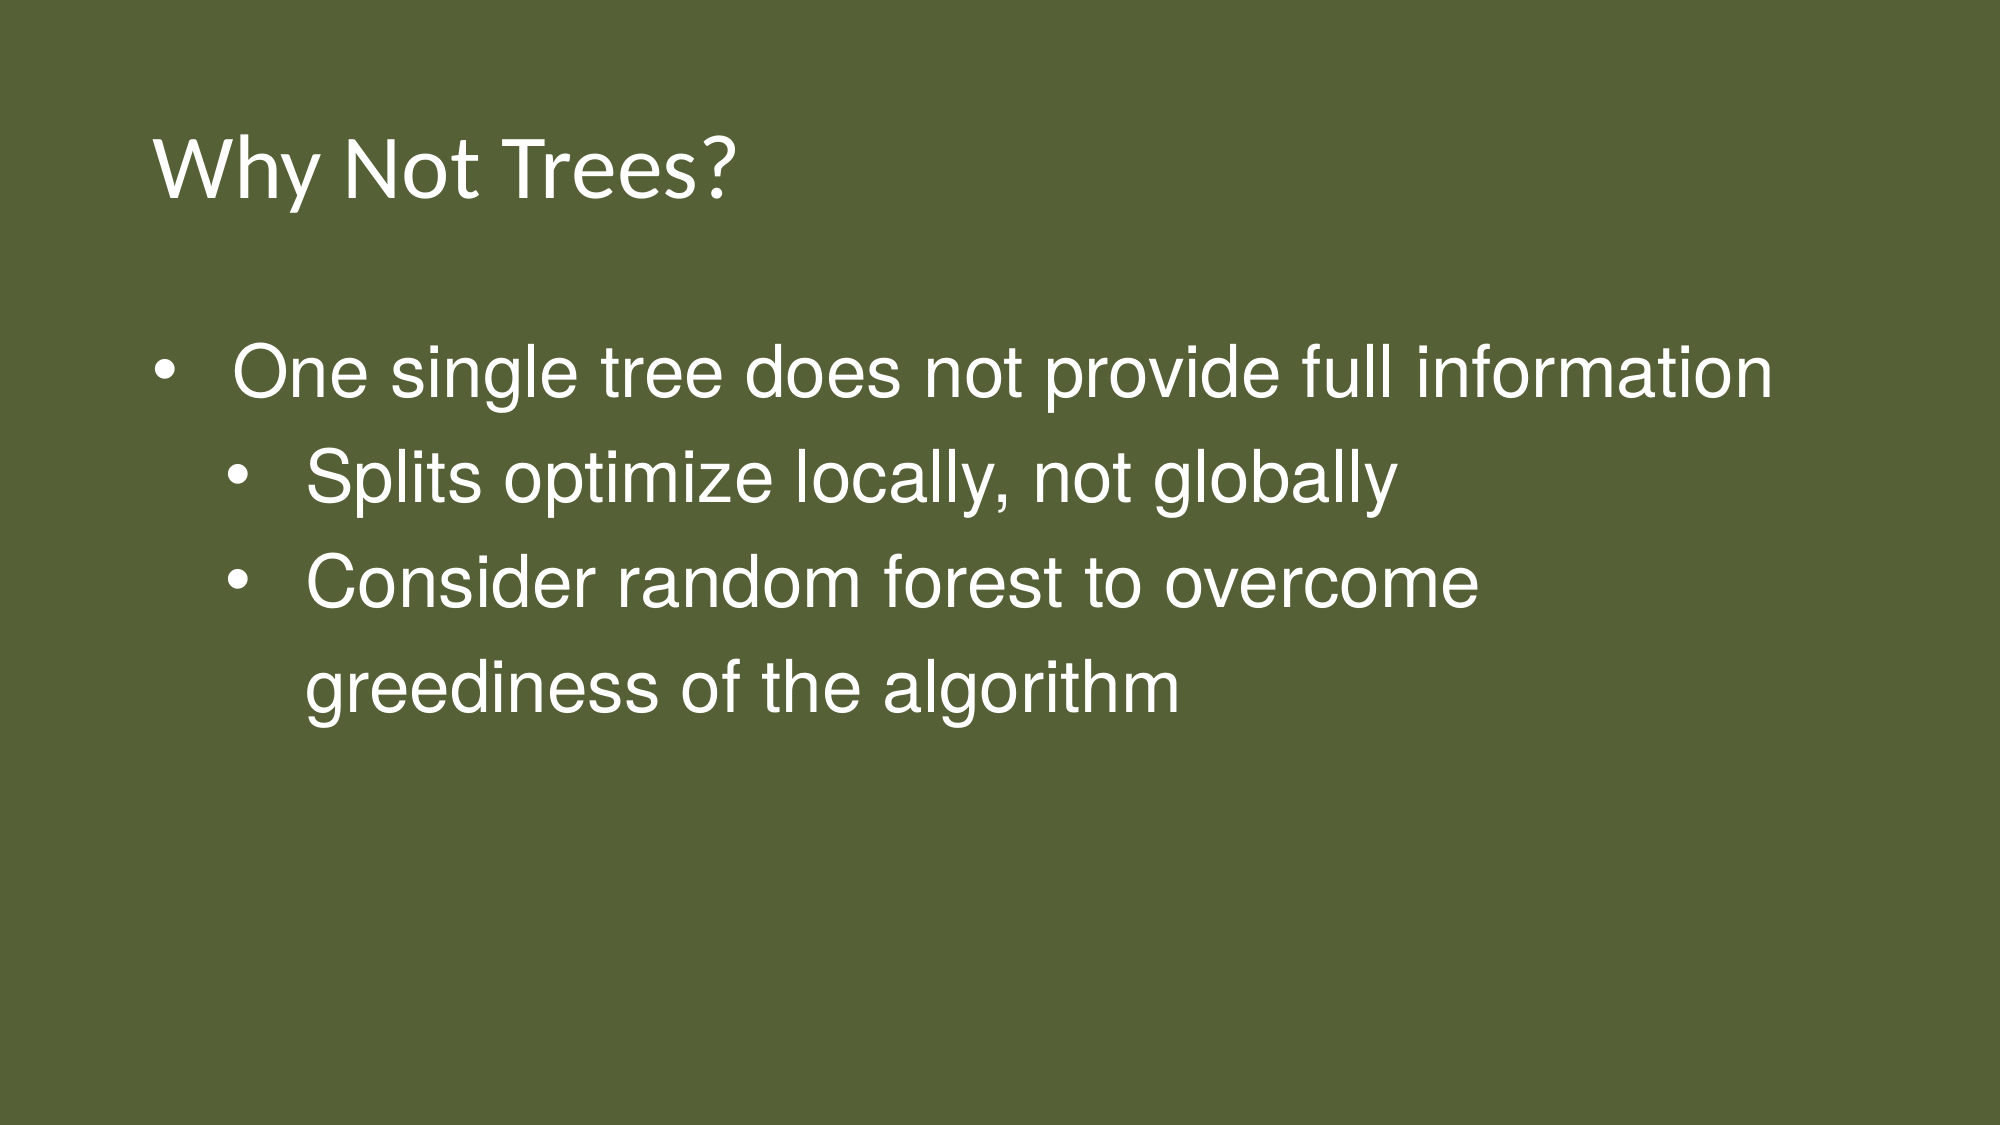

# Why Not Trees?
One single tree does not provide full information
Splits optimize locally, not globally
Consider random forest to overcome greediness of the algorithm